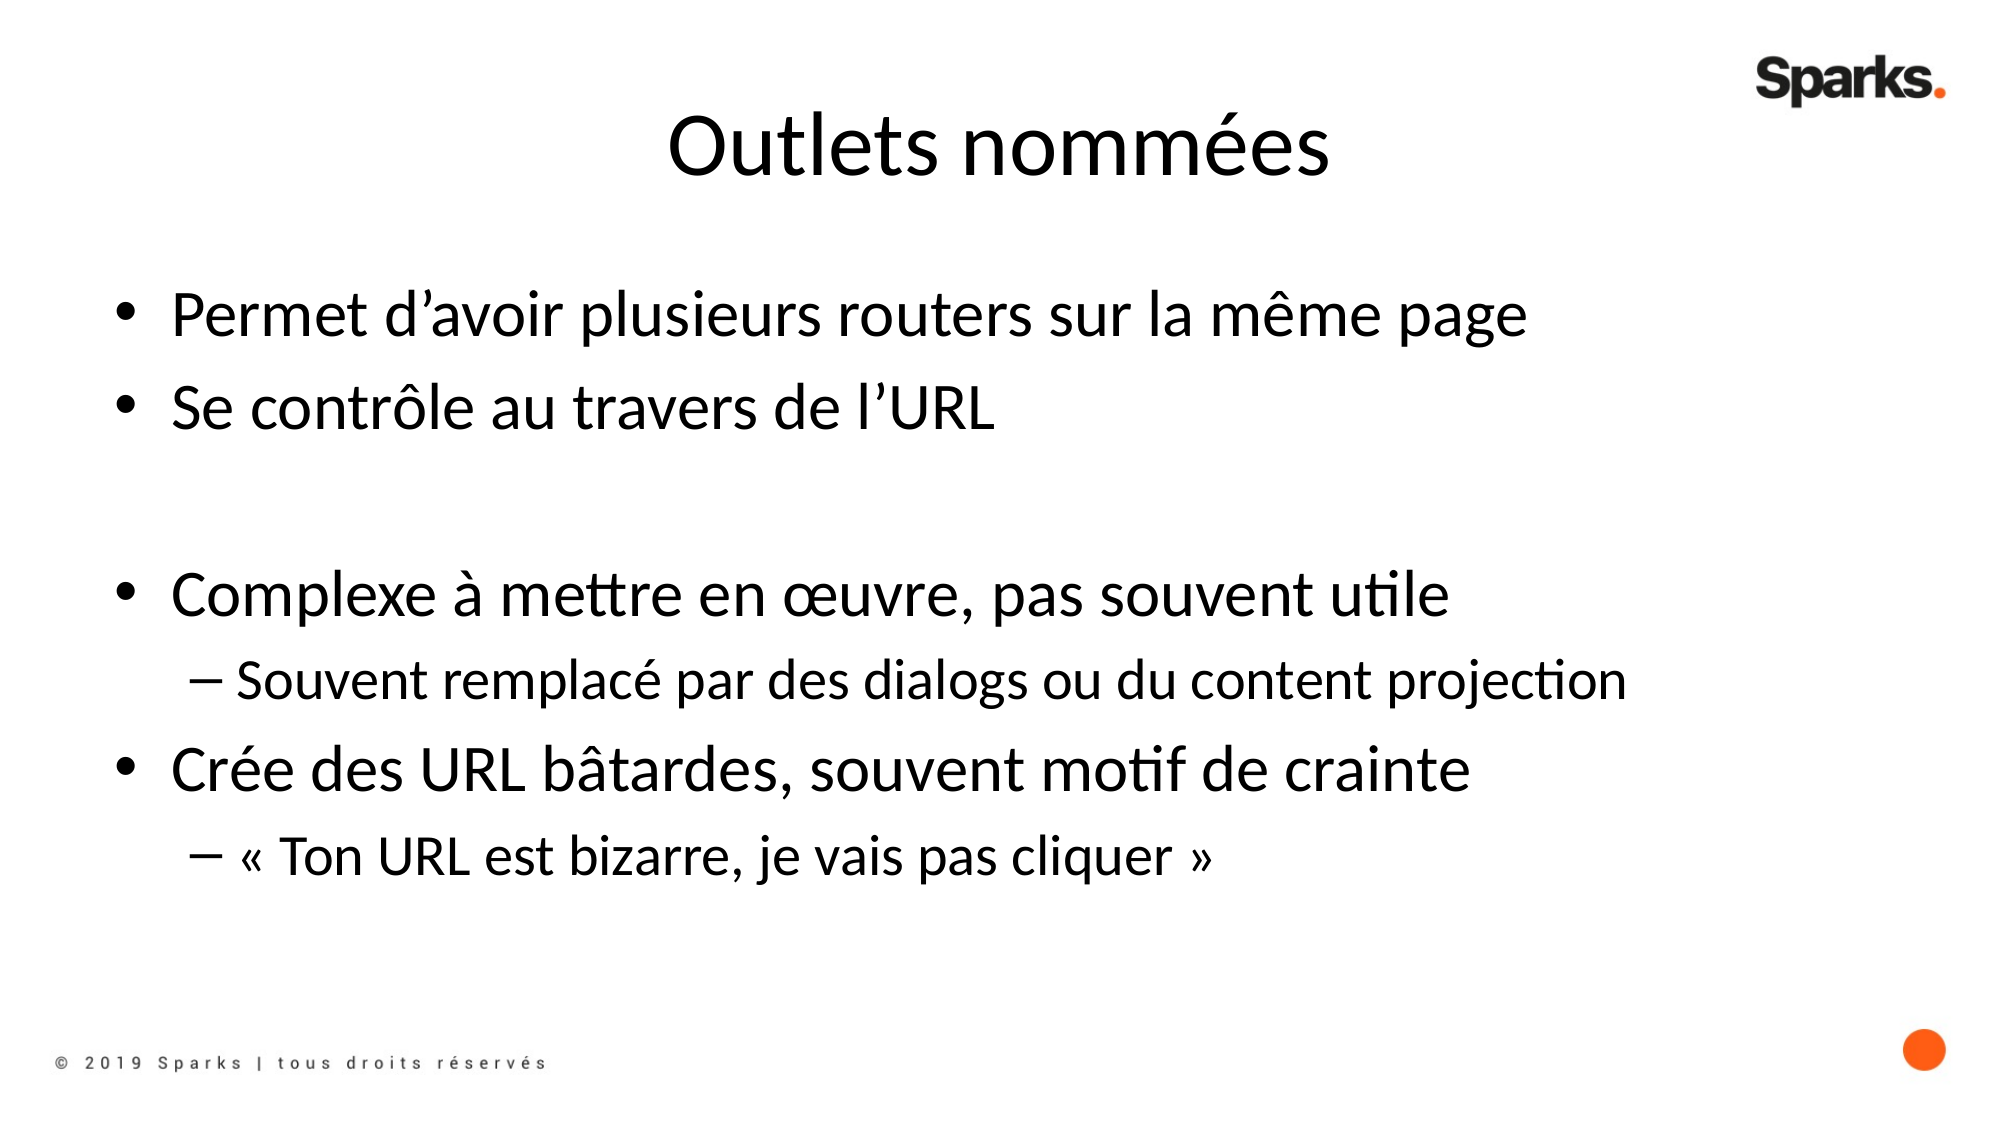

# Outlets nommées
Permet d’avoir plusieurs routers sur la même page
Se contrôle au travers de l’URL

Complexe à mettre en œuvre, pas souvent utile
Souvent remplacé par des dialogs ou du content projection
Crée des URL bâtardes, souvent motif de crainte
« Ton URL est bizarre, je vais pas cliquer »